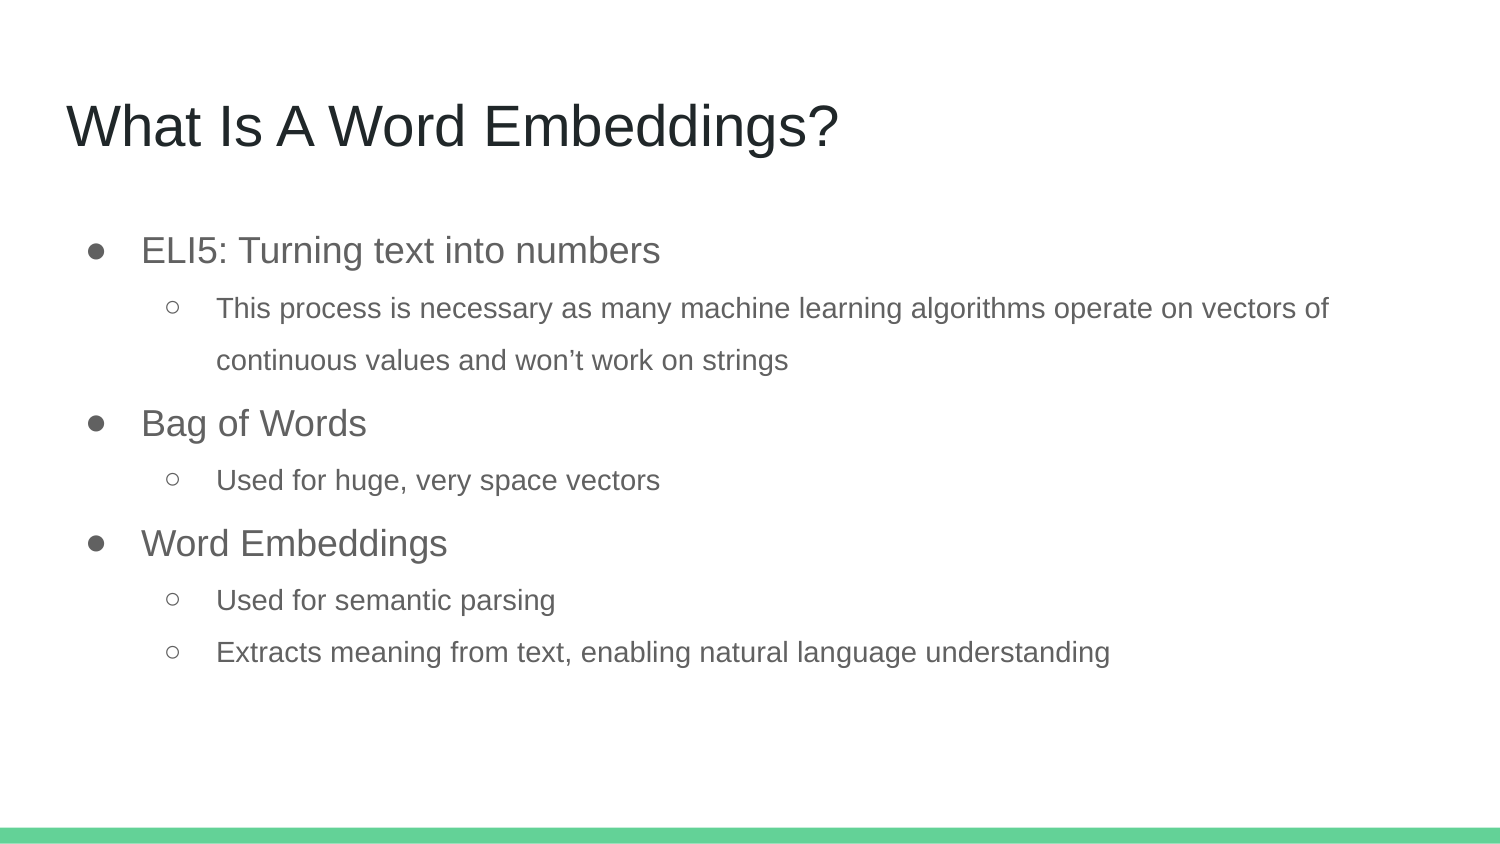

# What Is A Word Embeddings?
ELI5: Turning text into numbers
This process is necessary as many machine learning algorithms operate on vectors of continuous values and won’t work on strings
Bag of Words
Used for huge, very space vectors
Word Embeddings
Used for semantic parsing
Extracts meaning from text, enabling natural language understanding